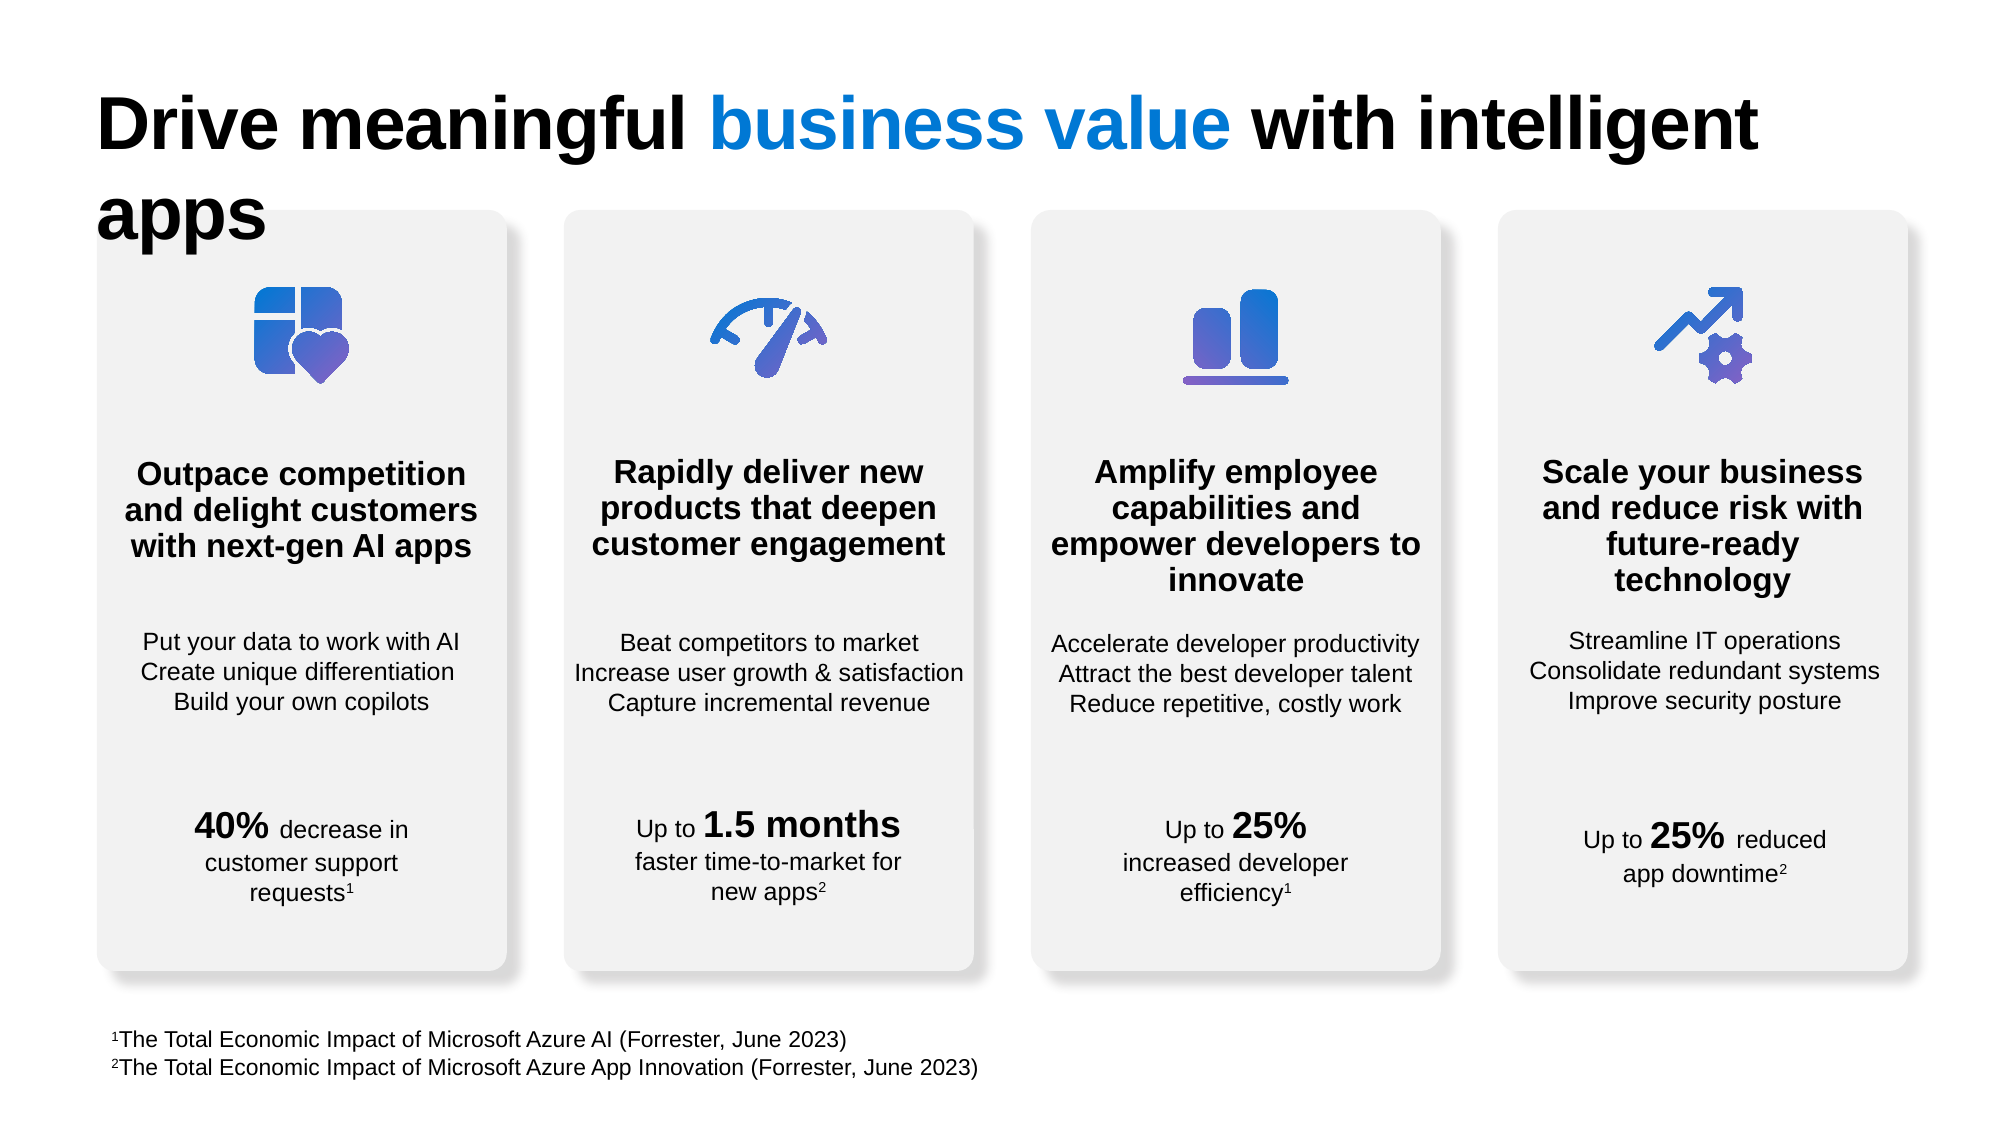

# Drive meaningful business value with intelligent apps

Amplify employee capabilities and empower developers to innovate
Scale your business and reduce risk with future-ready technology
Rapidly deliver new products that deepen customer engagement
Outpace competition and delight customers with next-gen AI apps
Streamline IT operations
Consolidate redundant systems
Improve security posture
Put your data to work with AI
Create unique differentiation
Build your own copilots
Beat competitors to market
Increase user growth & satisfaction
Capture incremental revenue
Accelerate developer productivity
Attract the best developer talent
Reduce repetitive, costly work
Up to 1.5 months
faster time-to-market for new apps2
Up to 25% reduced app downtime2
40% decrease in customer support requests1
Up to 25%
increased developer efficiency1
1The Total Economic Impact of Microsoft Azure AI (Forrester, June 2023)
2The Total Economic Impact of Microsoft Azure App Innovation (Forrester, June 2023)